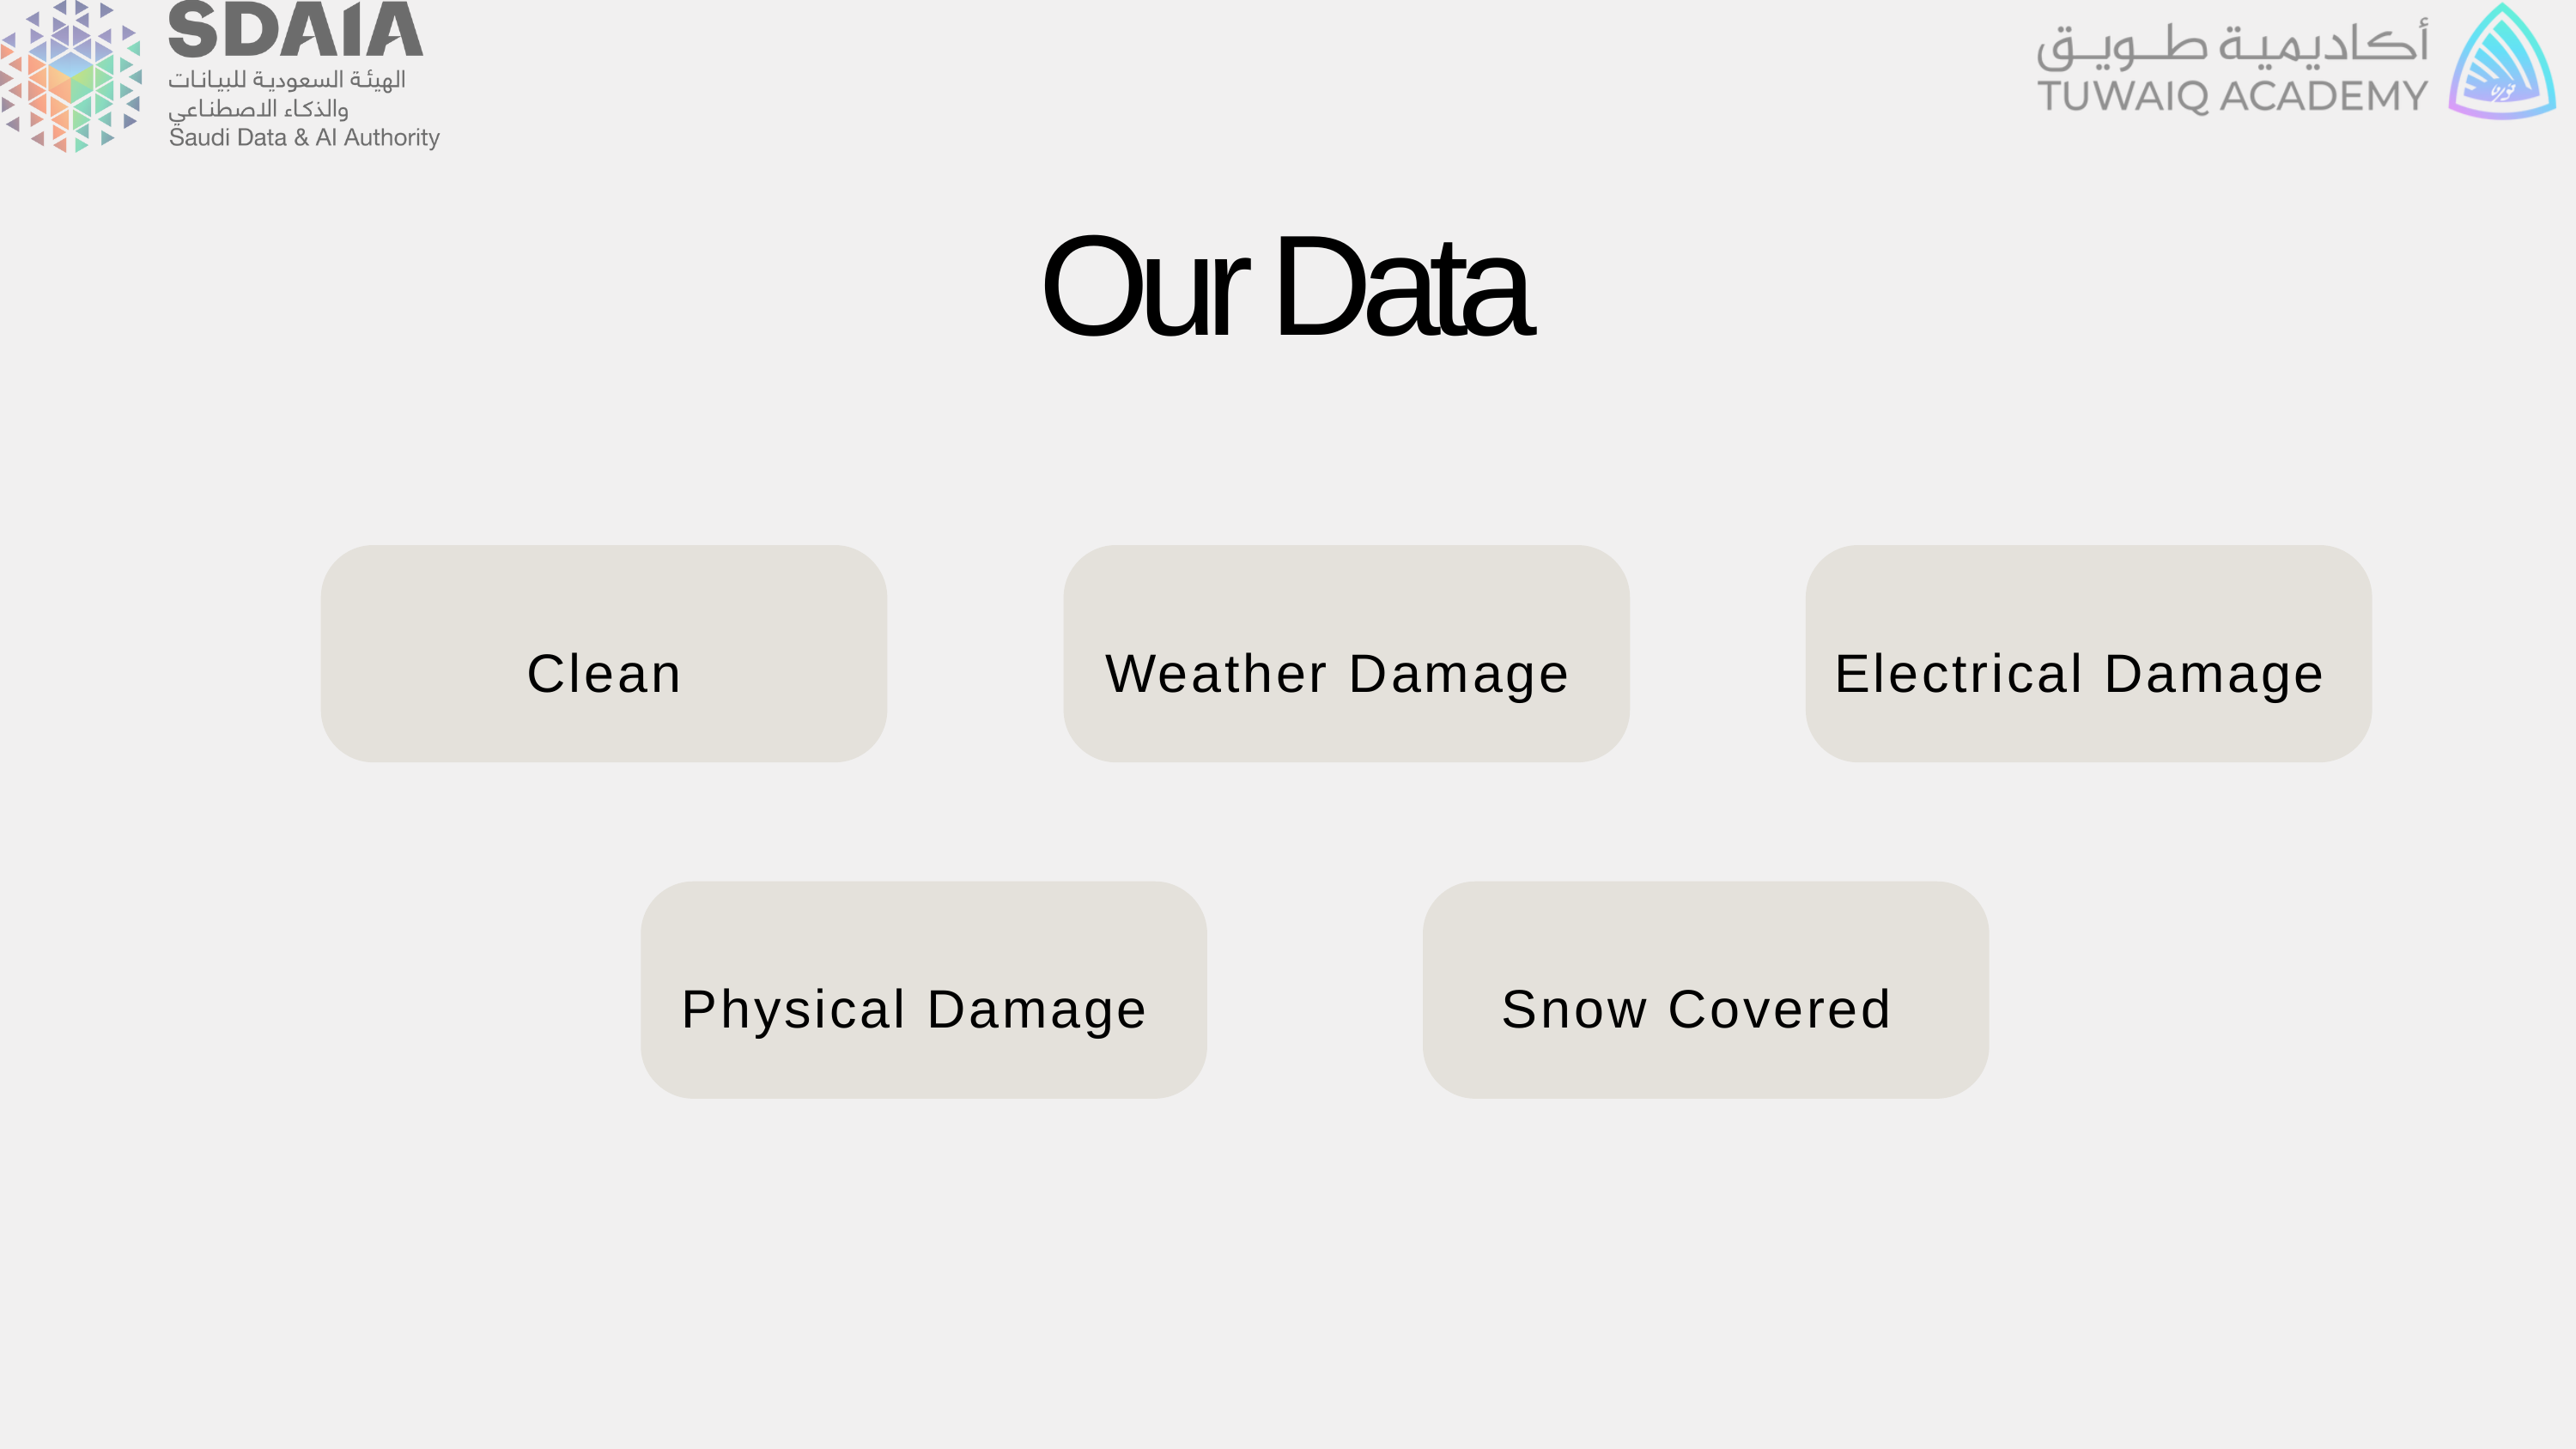

Our Data

Clean

Weather Damage

Electrical Damage

Physical Damage

Snow Covered